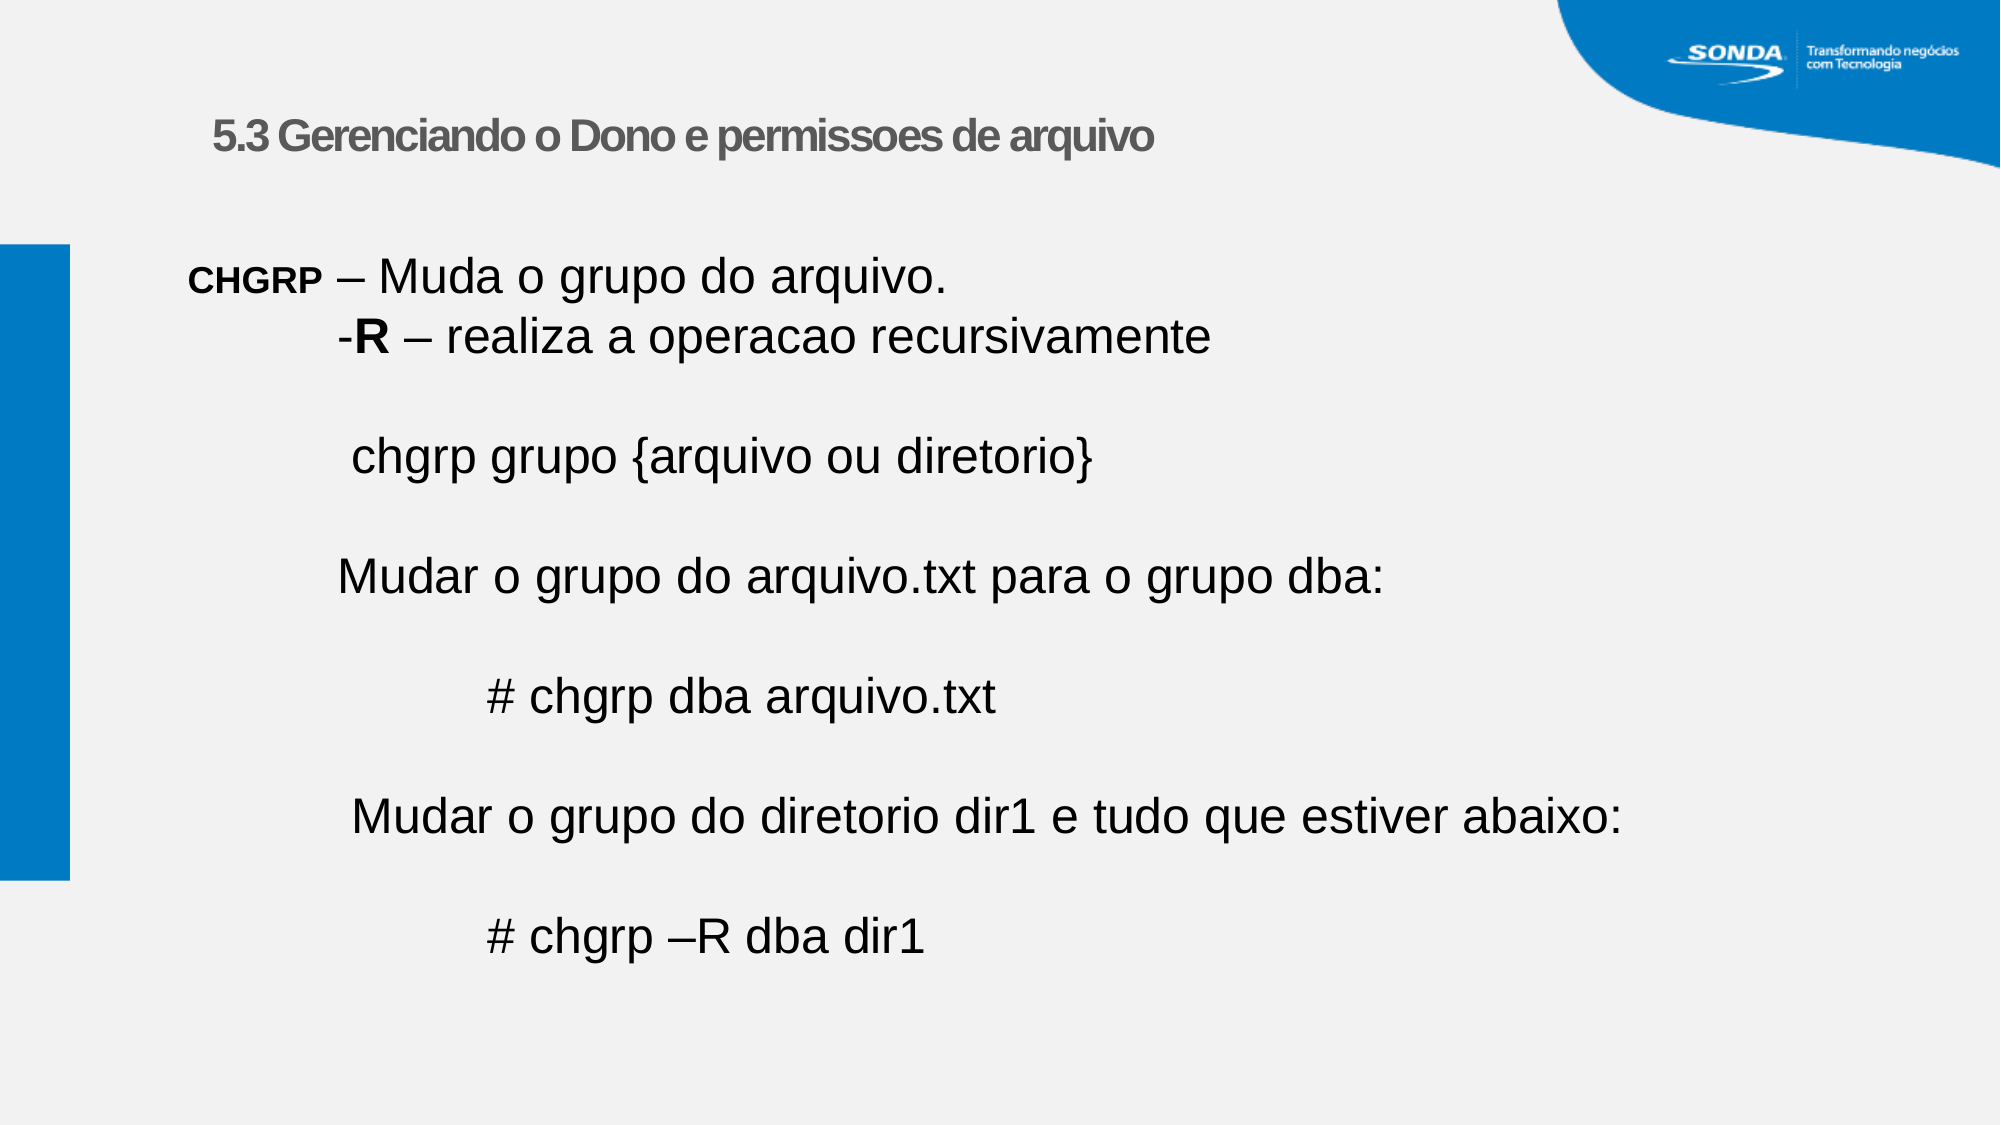

5.3 Gerenciando o Dono e permissoes de arquivo

CHGRP – Muda o grupo do arquivo.
-R – realiza a operacao recursivamente

 chgrp grupo {arquivo ou diretorio}

	Mudar o grupo do arquivo.txt para o grupo dba:

 		# chgrp dba arquivo.txt

	 Mudar o grupo do diretorio dir1 e tudo que estiver abaixo:

		# chgrp –R dba dir1